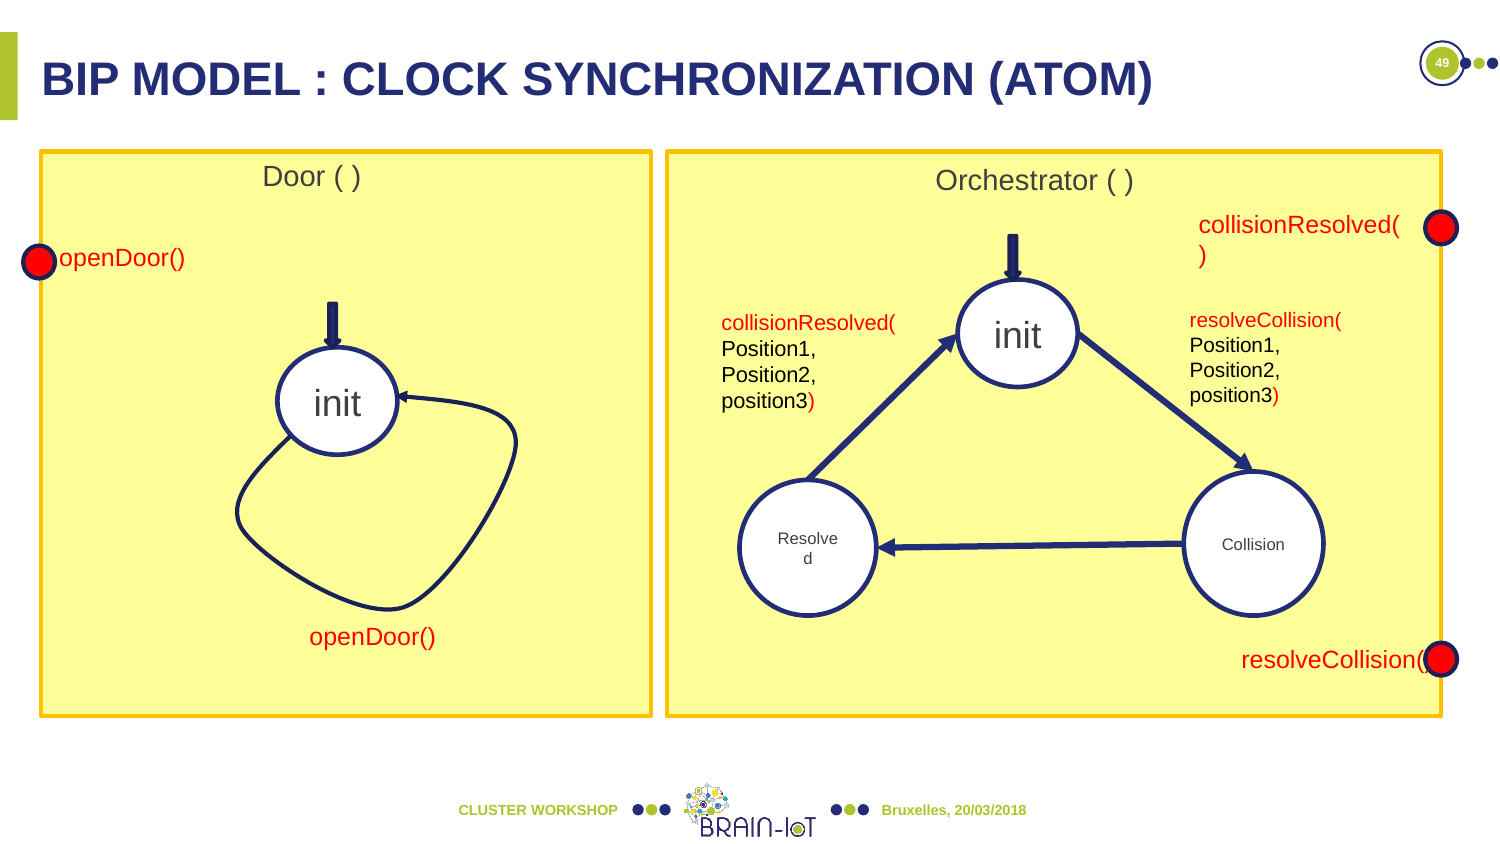

49
# BIP Model : Clock SYNCHRONIZATION (Atom)
Door ( )

Orchestrator ( )
collisionResolved()

openDoor()

init
resolveCollision(
Position1,
Position2,
position3)
collisionResolved(
Position1,
Position2,
position3)

init

Collision
Resolved
openDoor()
resolveCollision()

CLUSTER WORKSHOP
Bruxelles, 20/03/2018